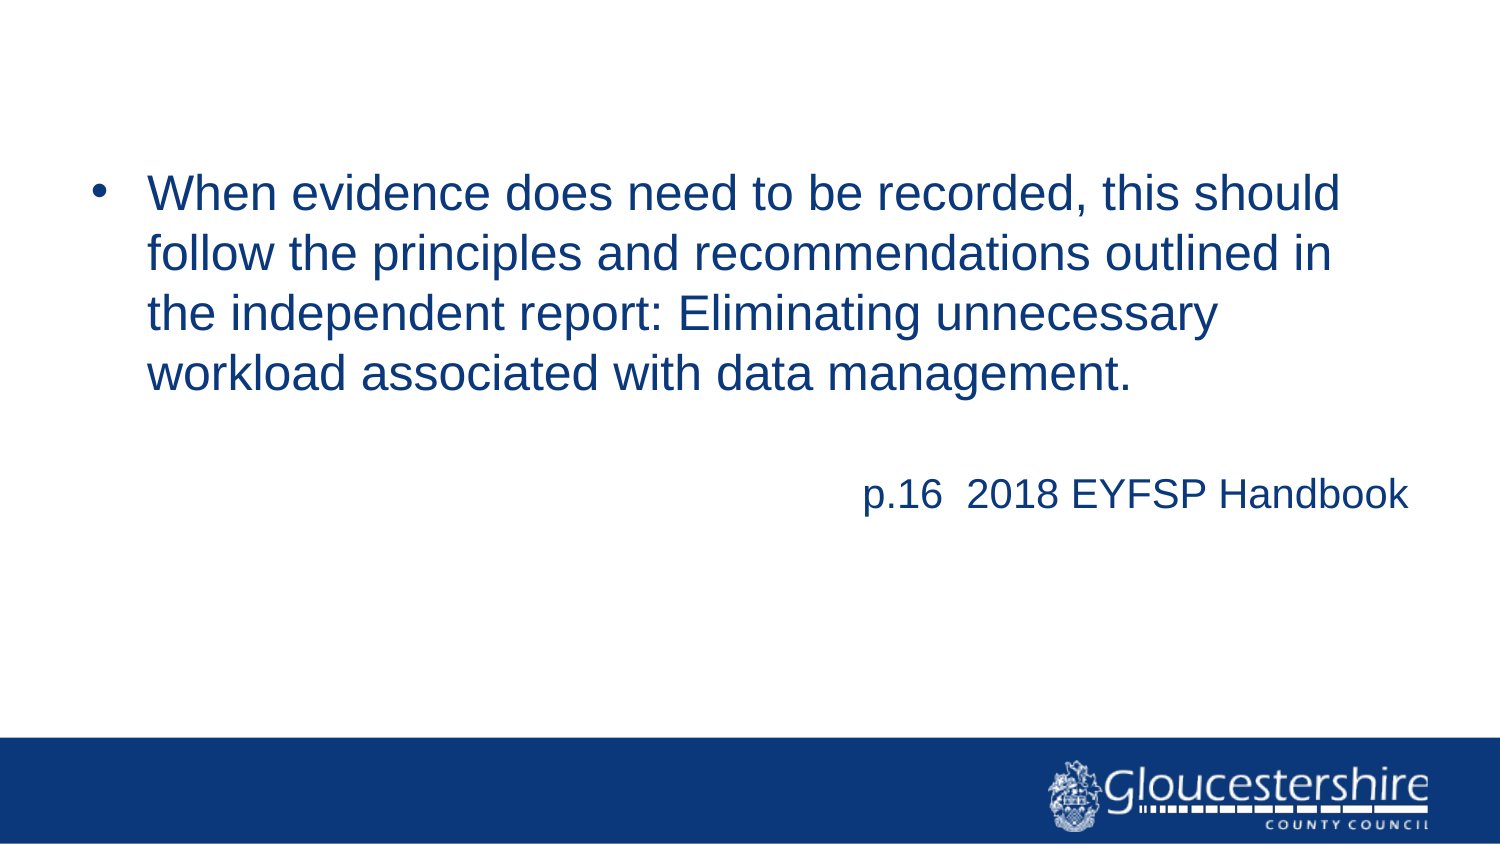

When evidence does need to be recorded, this should follow the principles and recommendations outlined in the independent report: Eliminating unnecessary workload associated with data management.

                                               p.16  2018 EYFSP Handbook